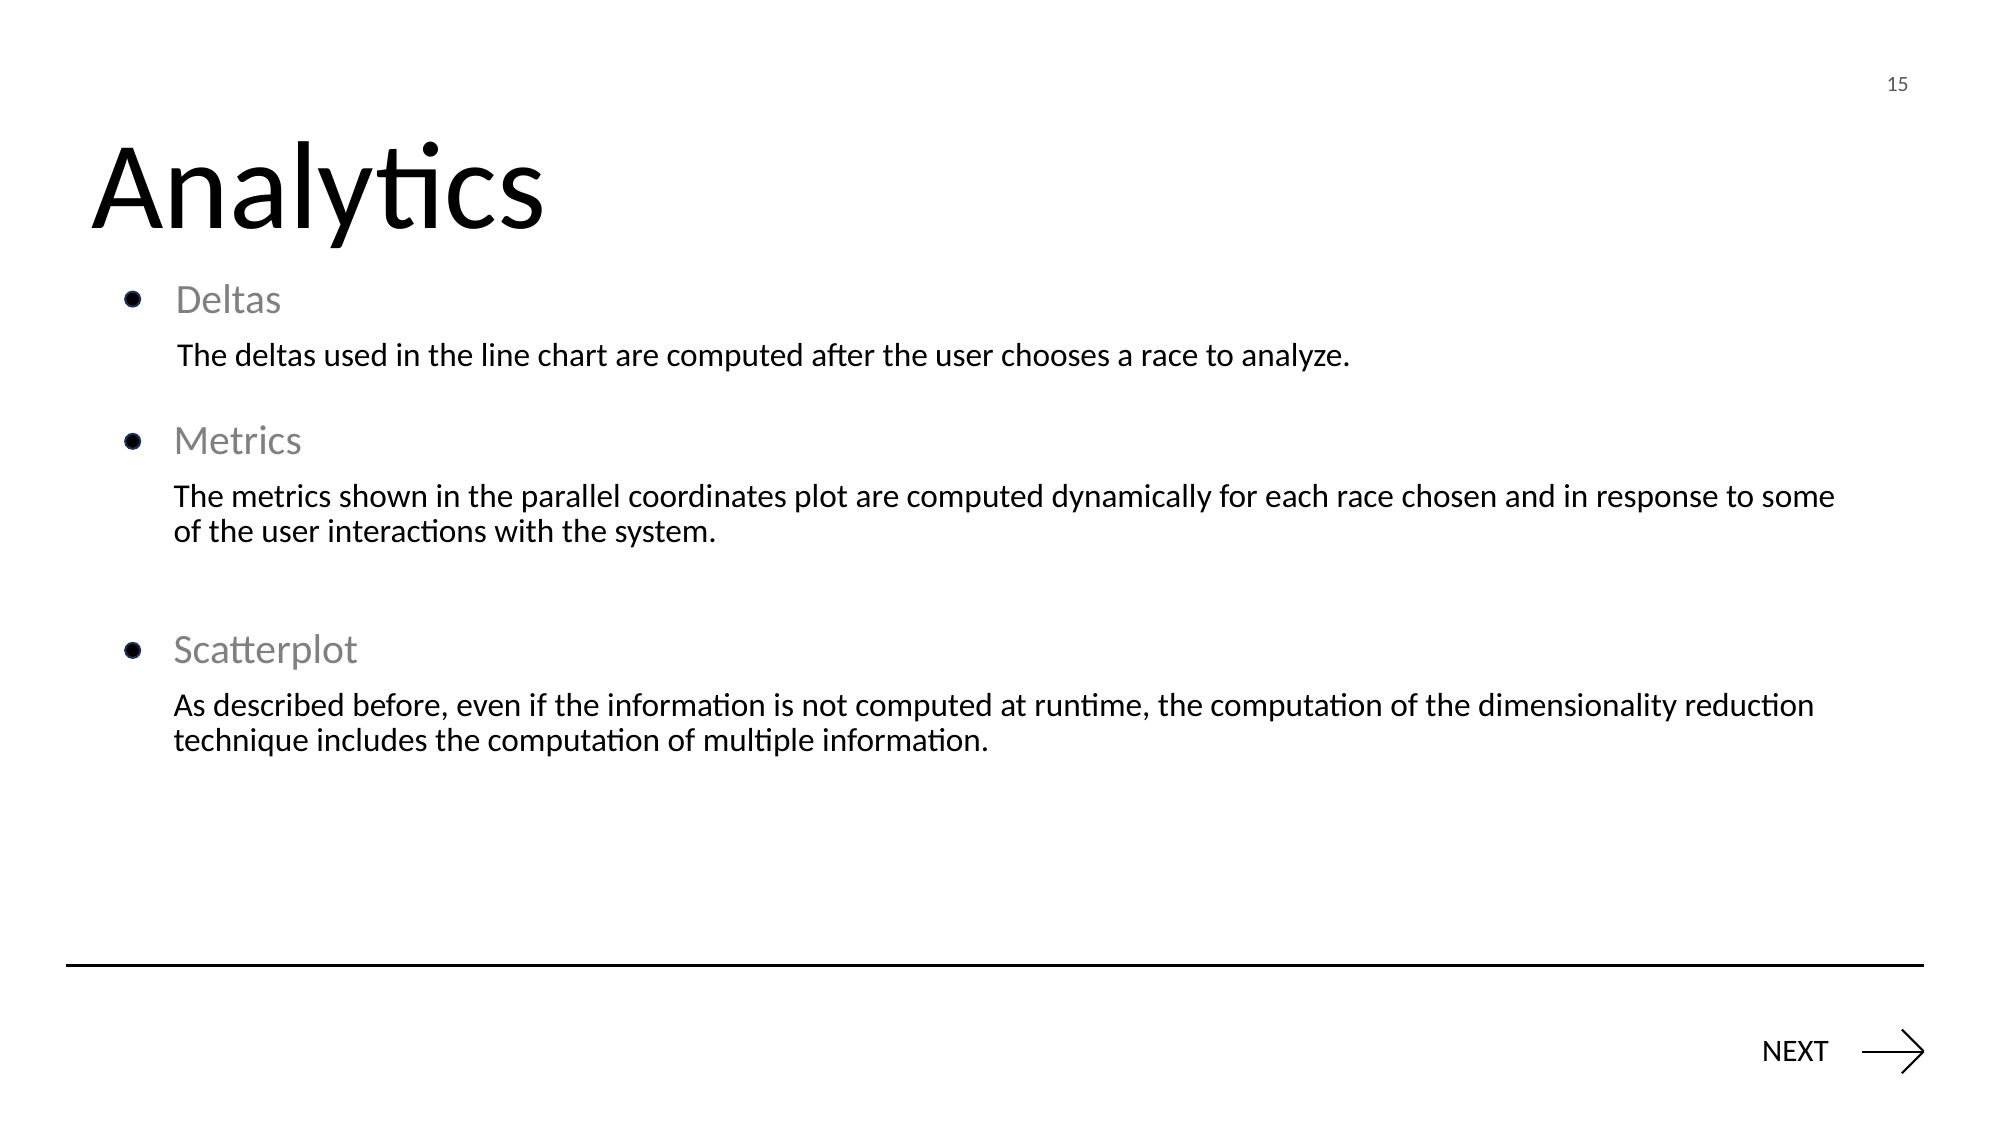

15
# Analytics
Deltas

The deltas used in the line chart are computed after the user chooses a race to analyze.
Metrics

The metrics shown in the parallel coordinates plot are computed dynamically for each race chosen and in response to some of the user interactions with the system.
Scatterplot

As described before, even if the information is not computed at runtime, the computation of the dimensionality reduction technique includes the computation of multiple information.